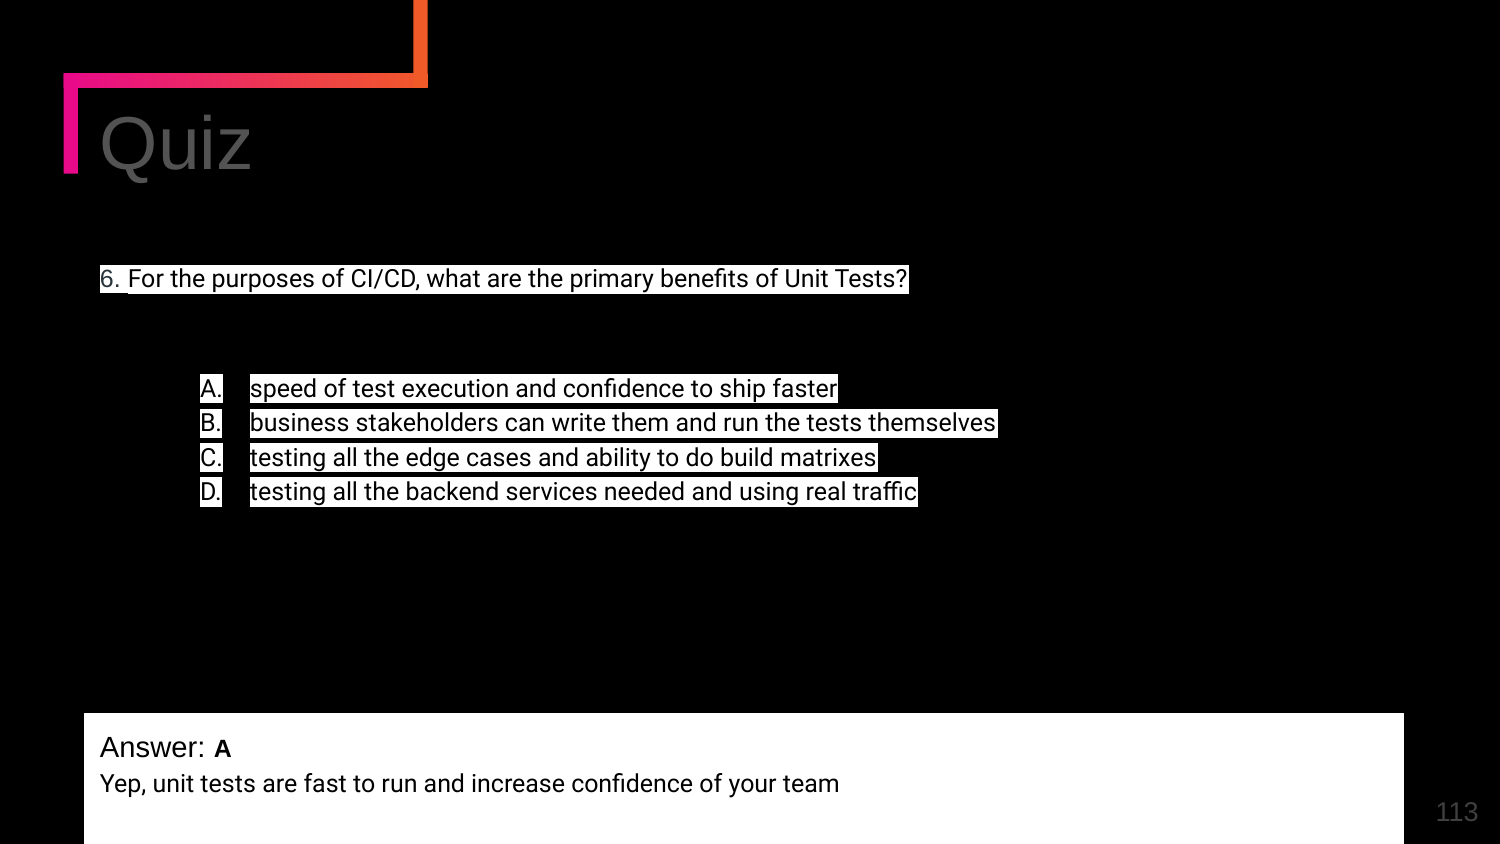

Quiz
6. For the purposes of CI/CD, what are the primary benefits of Unit Tests?
speed of test execution and confidence to ship faster
business stakeholders can write them and run the tests themselves
testing all the edge cases and ability to do build matrixes
testing all the backend services needed and using real traffic

Answer: A
Yep, unit tests are fast to run and increase confidence of your team

113